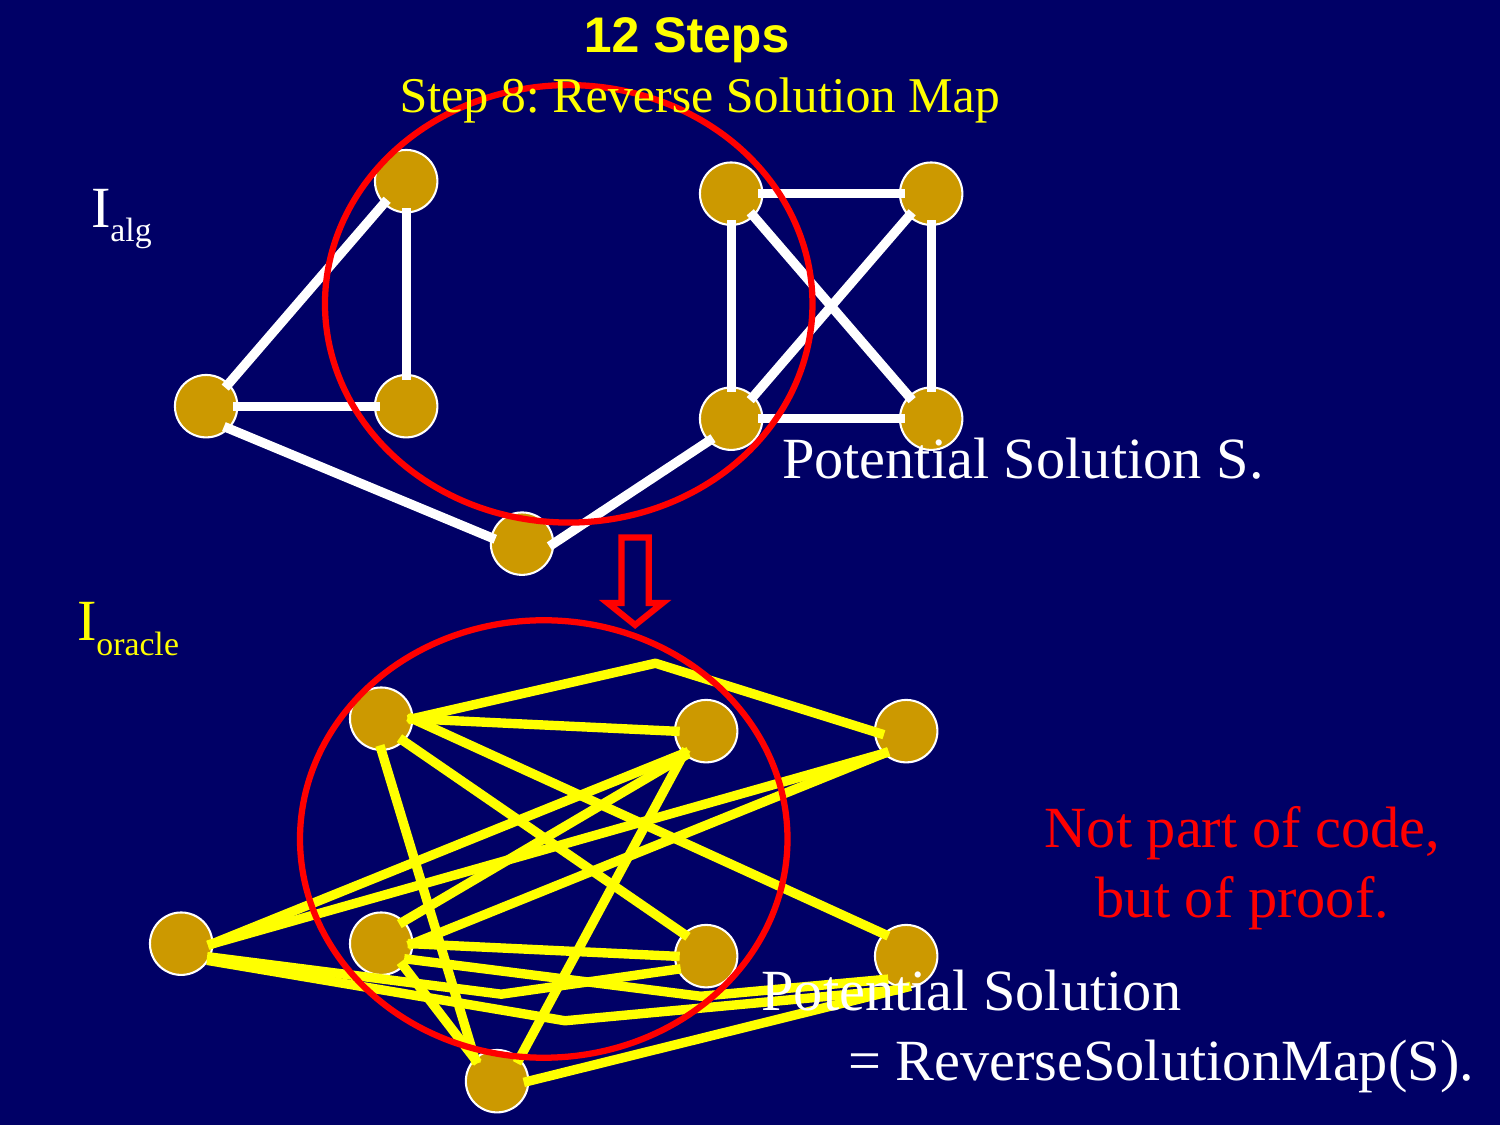

12 Steps
Step 8: Reverse Solution Map

Potential Solution S.

Ialg

Potential Solution
      = ReverseSolutionMap(S).
Ioracle

Not part of code,
but of proof.